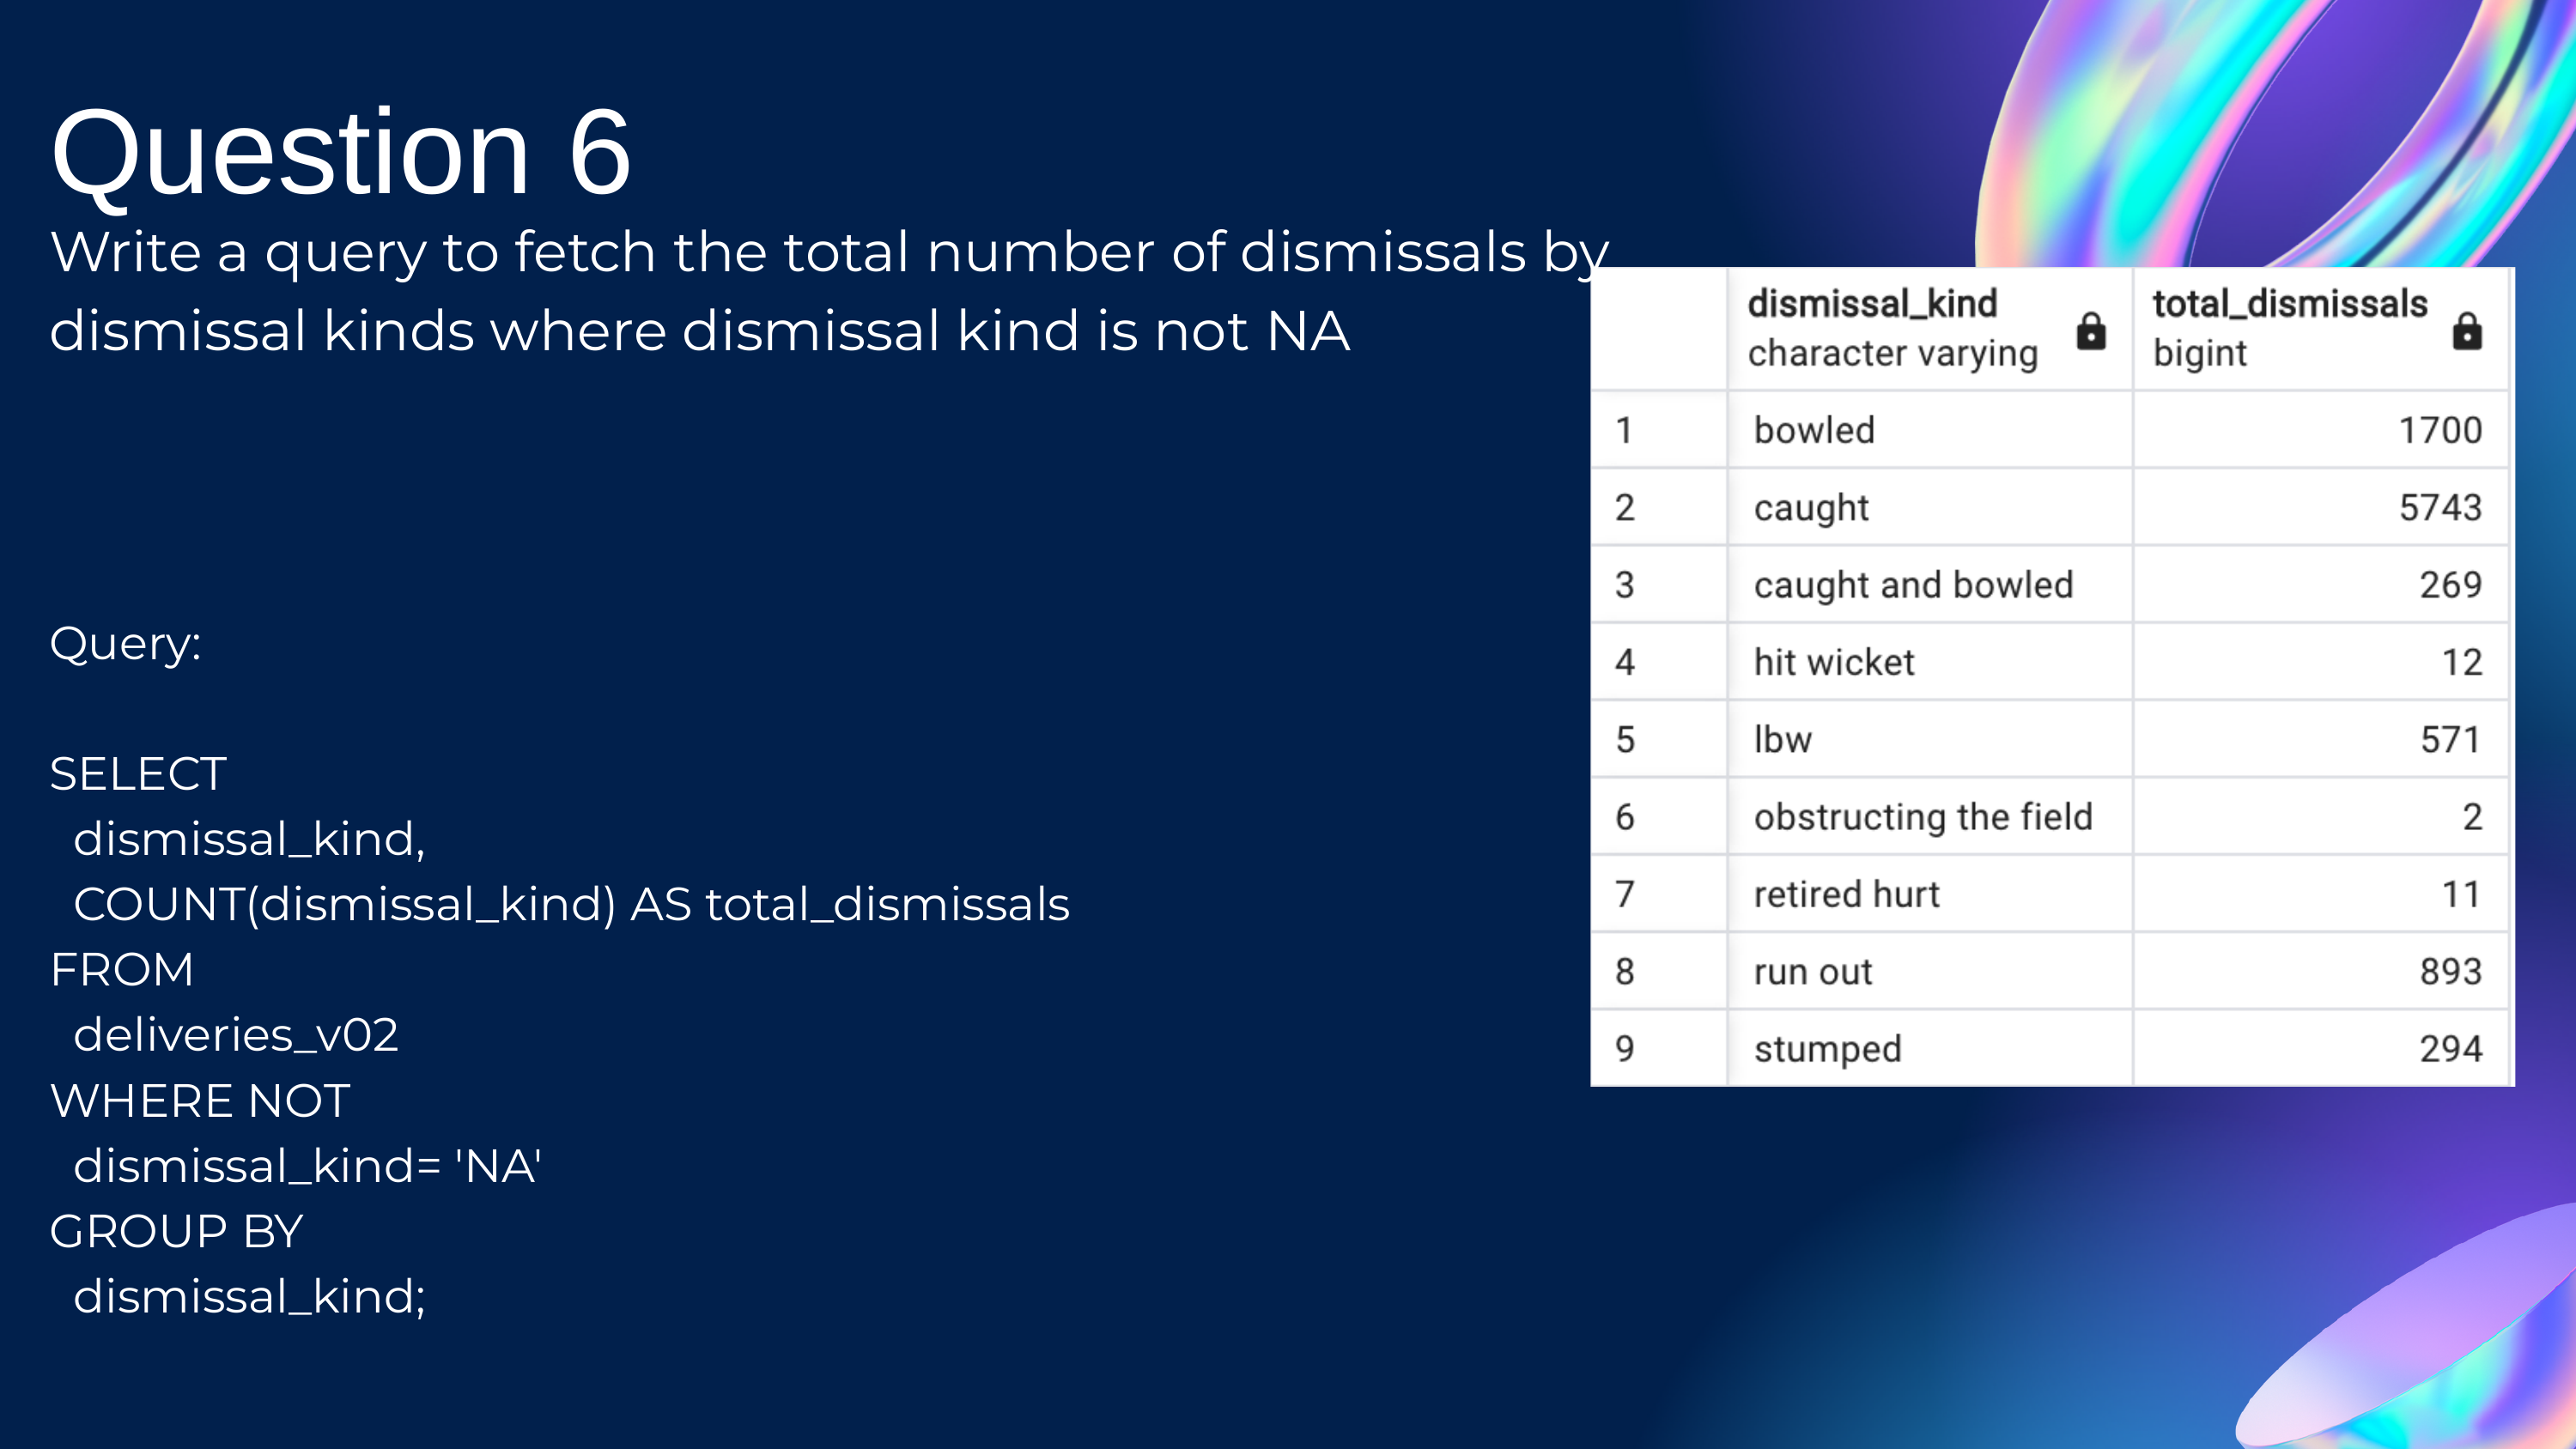

Question 6
Write a query to fetch the total number of dismissals by dismissal kinds where dismissal kind is not NA

Query:

SELECT
  dismissal_kind,
  COUNT(dismissal_kind) AS total_dismissals
FROM
  deliveries_v02
WHERE NOT
  dismissal_kind= 'NA'
GROUP BY
  dismissal_kind;